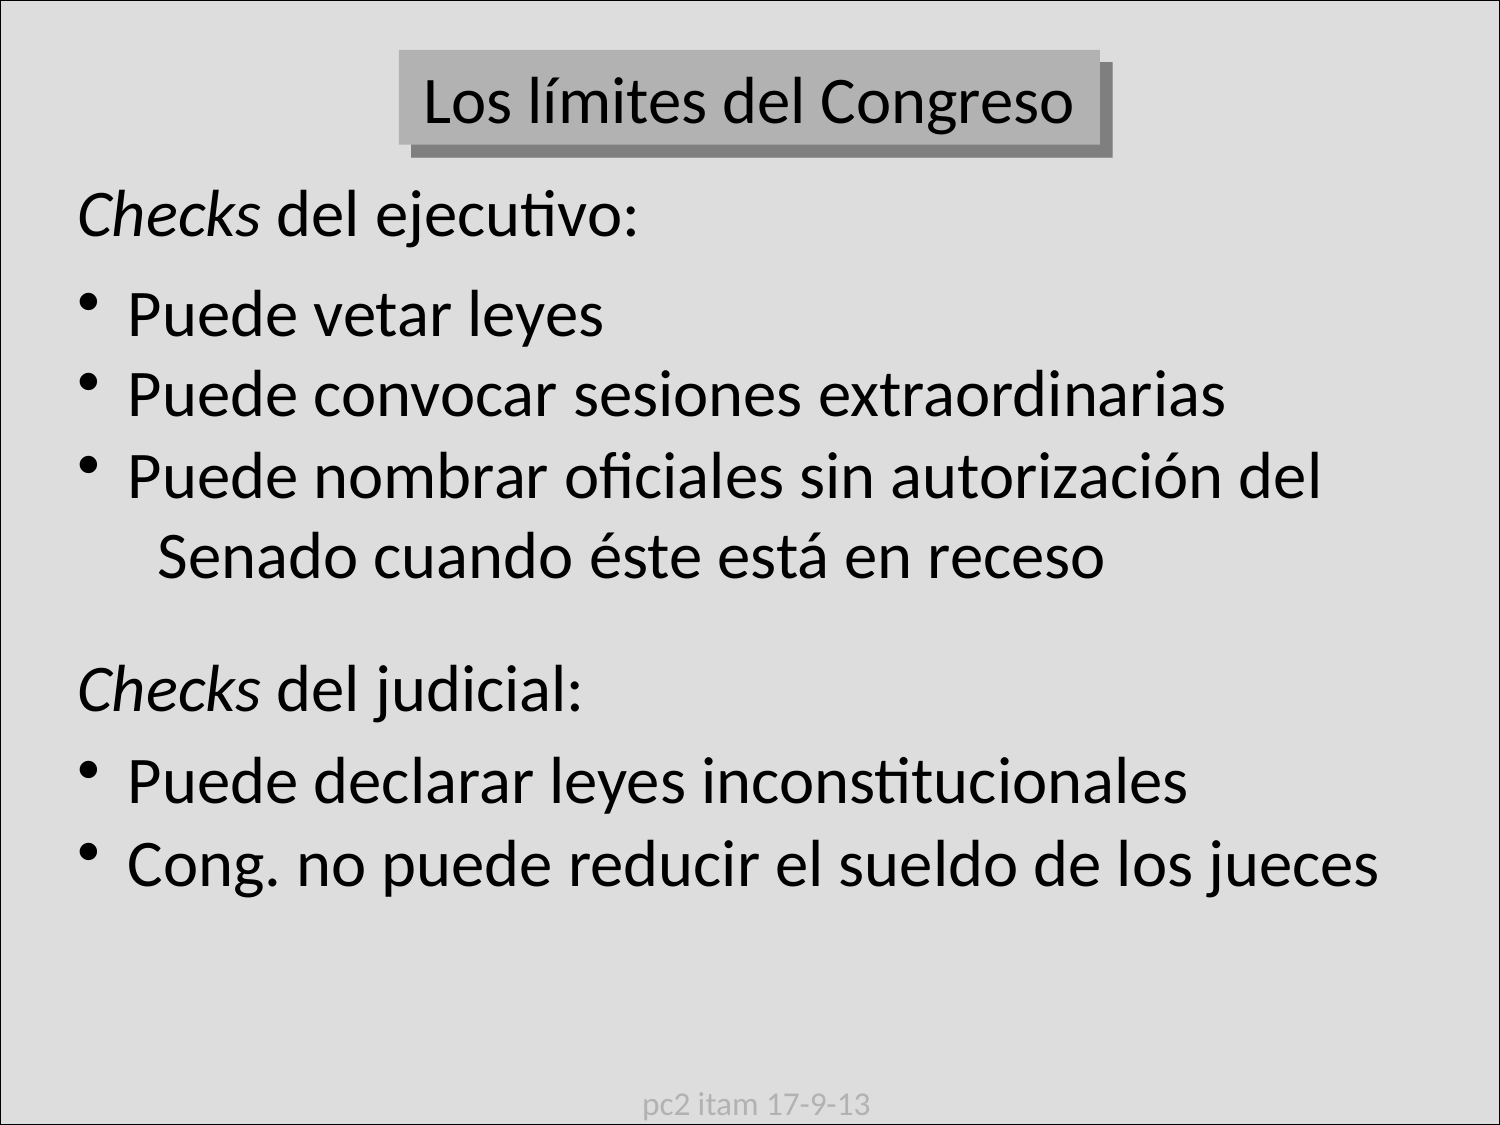

Los límites del Congreso
Checks del ejecutivo:
 Puede vetar leyes
 Puede convocar sesiones extraordinarias
 Puede nombrar oficiales sin autorización del
   Senado cuando éste está en receso
Checks del judicial:
 Puede declarar leyes inconstitucionales
 Cong. no puede reducir el sueldo de los jueces